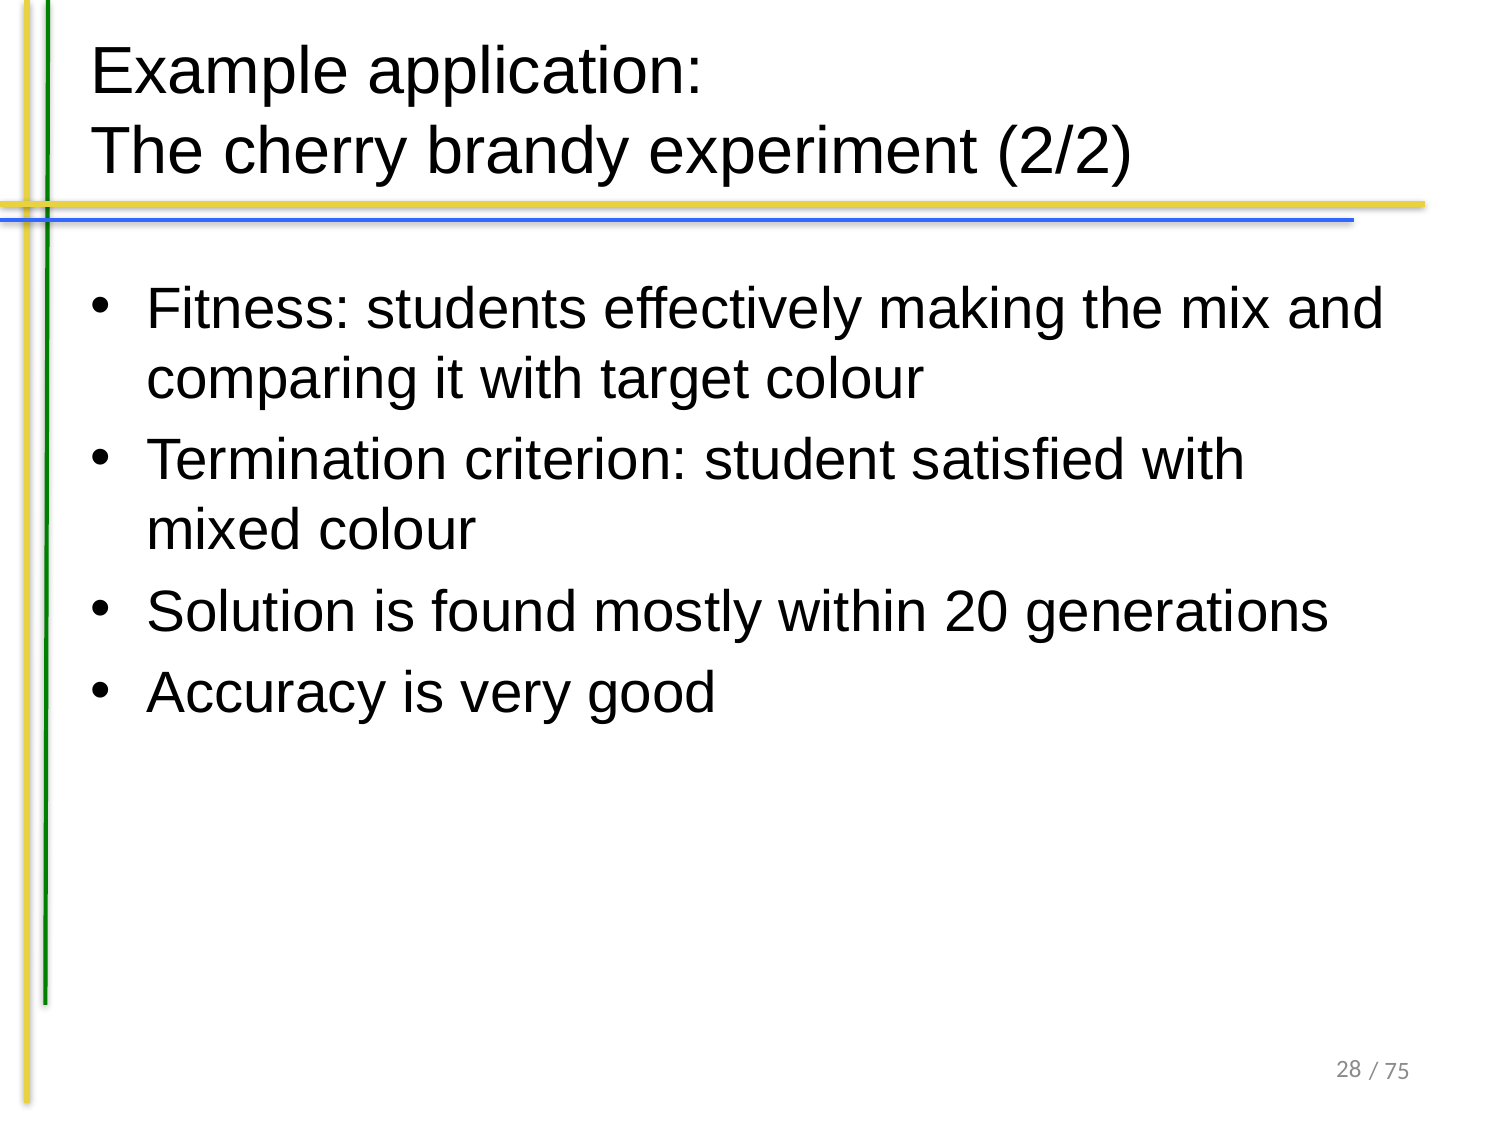

# Example application: The cherry brandy experiment (2/2)
Fitness: students effectively making the mix and comparing it with target colour
Termination criterion: student satisfied with mixed colour
Solution is found mostly within 20 generations
Accuracy is very good
28